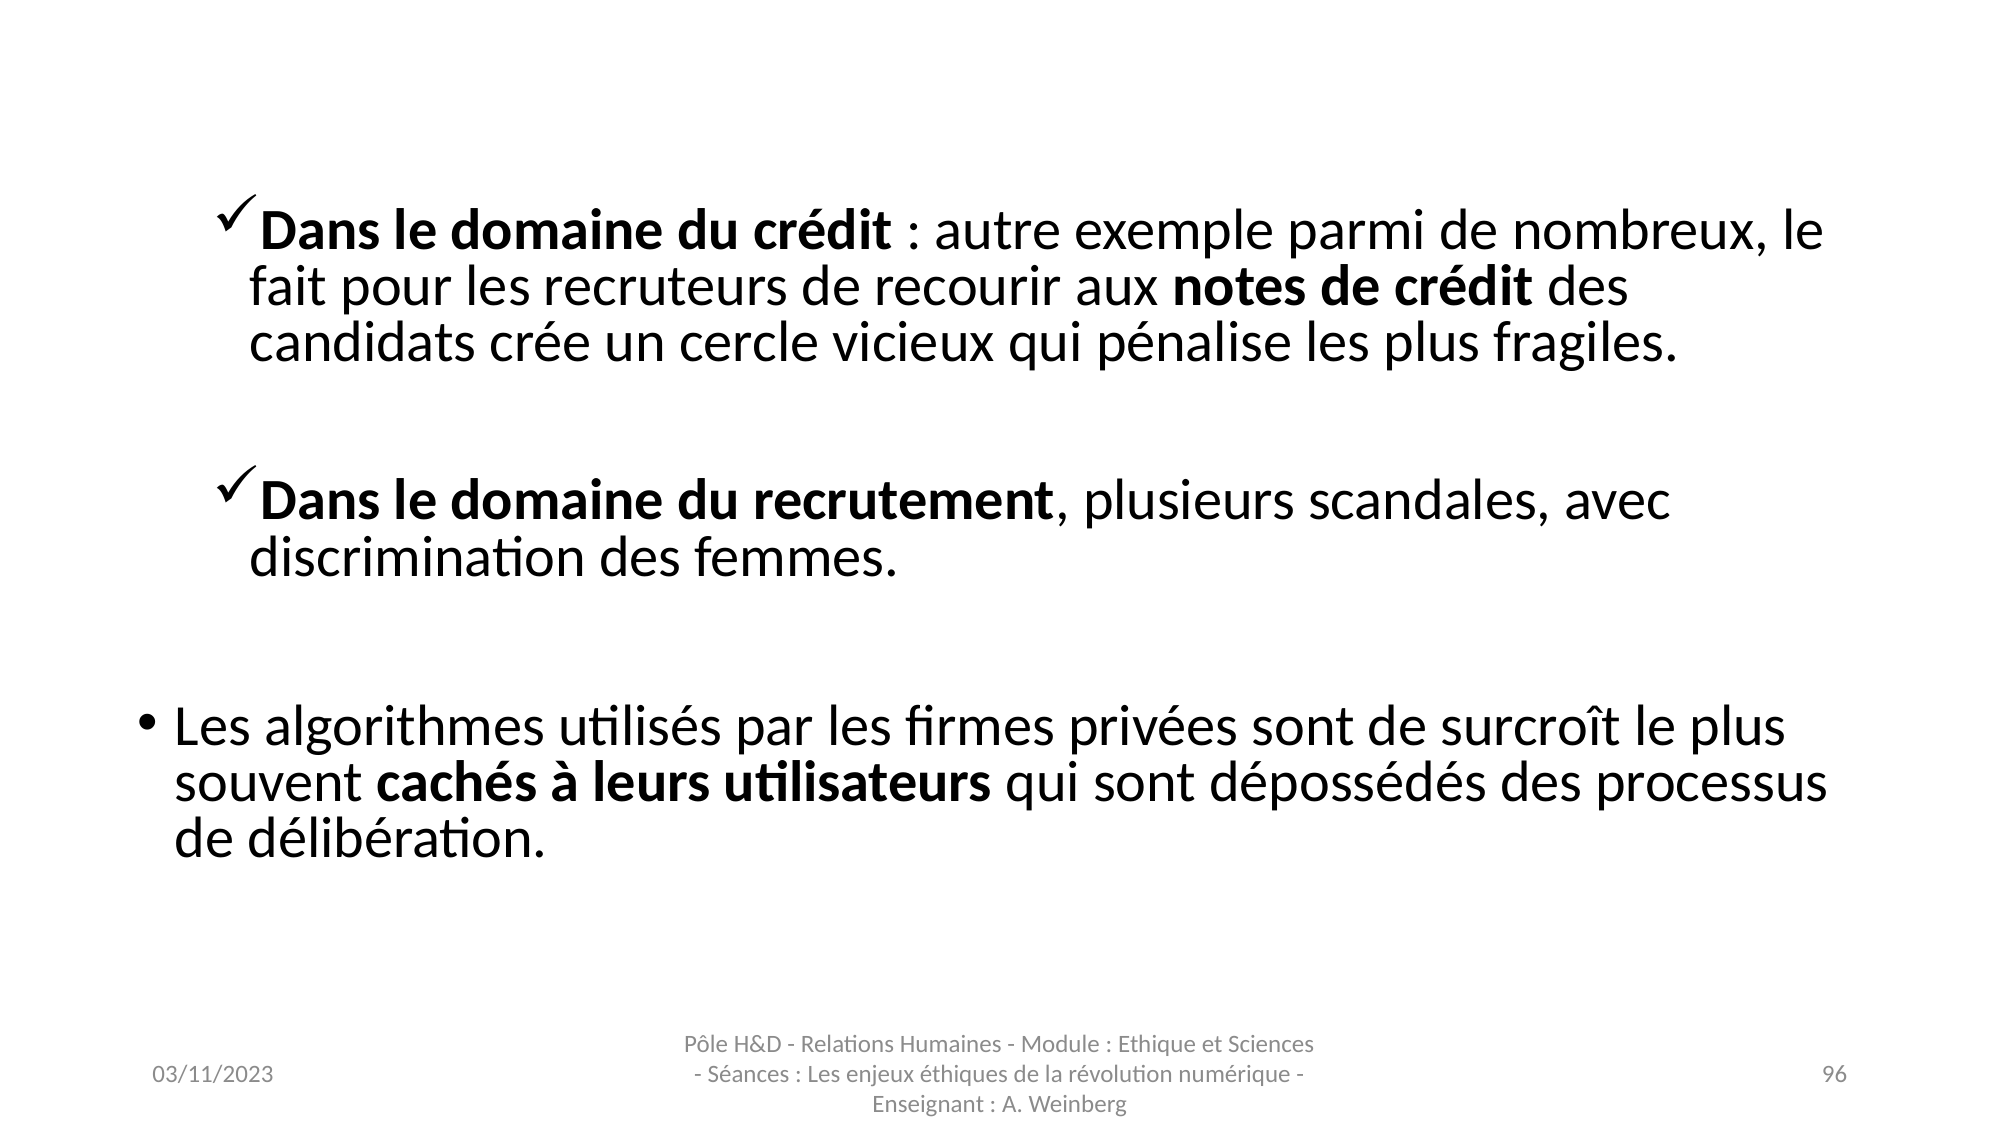

Dans le domaine du crédit : autre exemple parmi de nombreux, le fait pour les recruteurs de recourir aux notes de crédit des candidats crée un cercle vicieux qui pénalise les plus fragiles.

Dans le domaine du recrutement, plusieurs scandales, avec discrimination des femmes.

Les algorithmes utilisés par les firmes privées sont de surcroît le plus souvent cachés à leurs utilisateurs qui sont dépossédés des processus de délibération.

03/11/2023
Pôle H&D - Relations Humaines - Module : Ethique et Sciences - Séances : Les enjeux éthiques de la révolution numérique - Enseignant : A. Weinberg
96